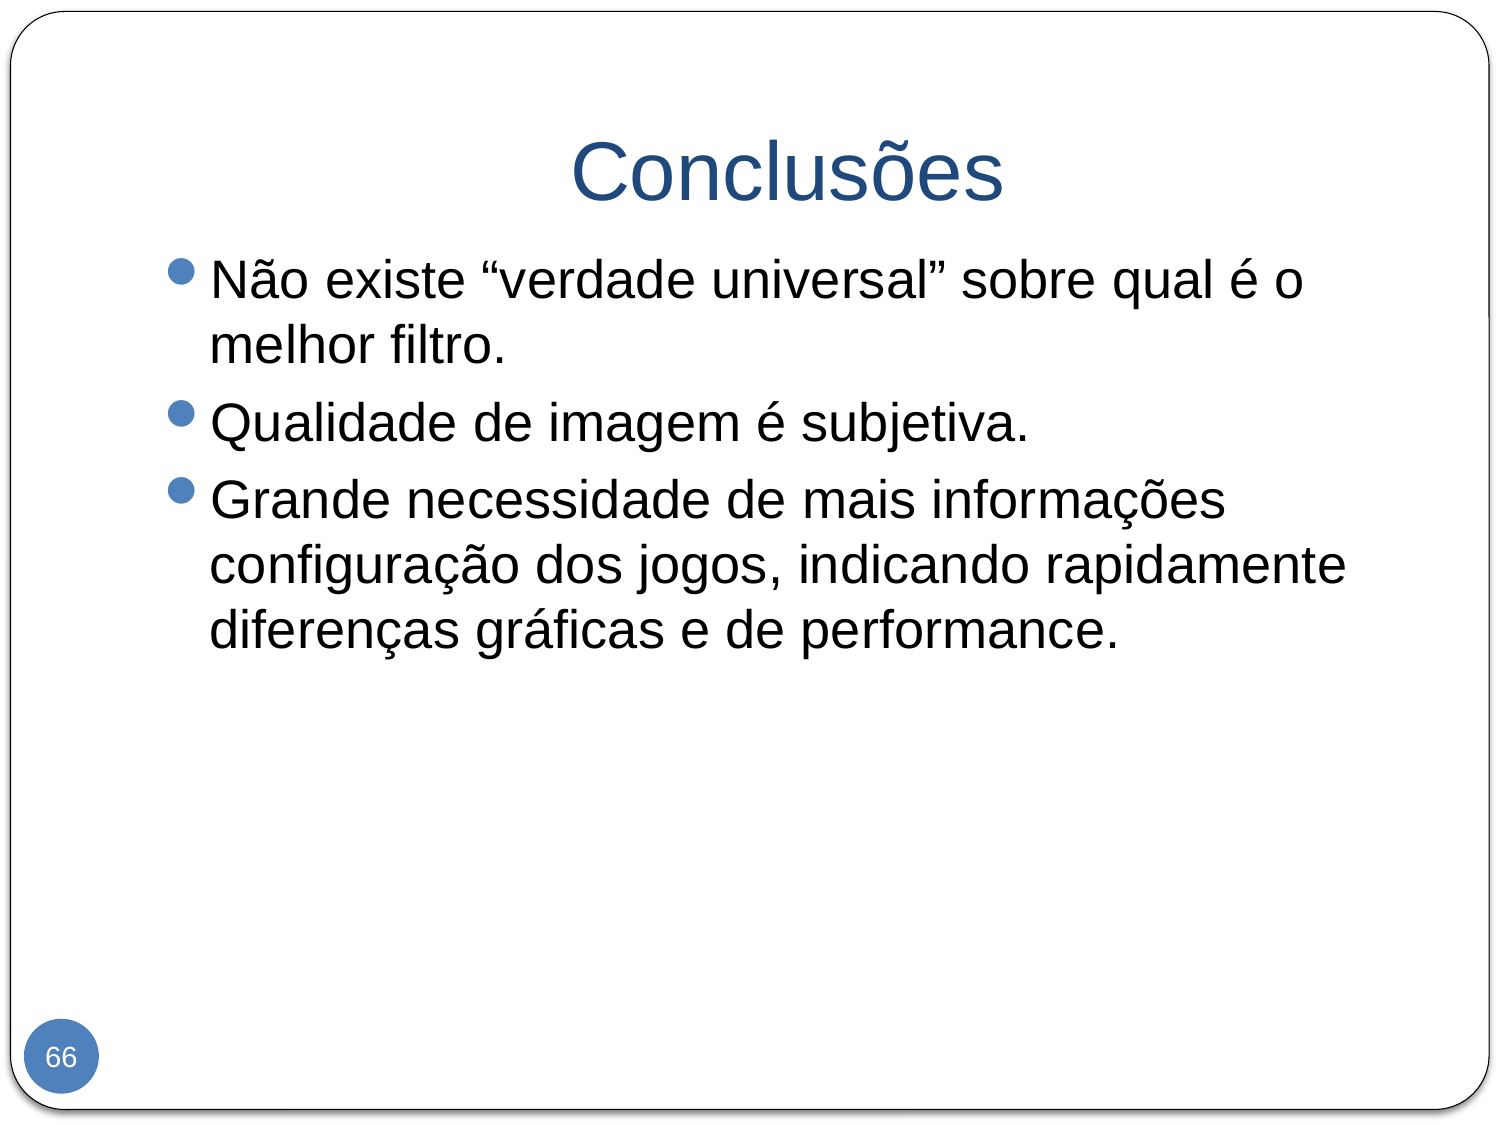

# Conclusões
Não existe “verdade universal” sobre qual é o melhor filtro.
Qualidade de imagem é subjetiva.
Grande necessidade de mais informações configuração dos jogos, indicando rapidamente diferenças gráficas e de performance.
66